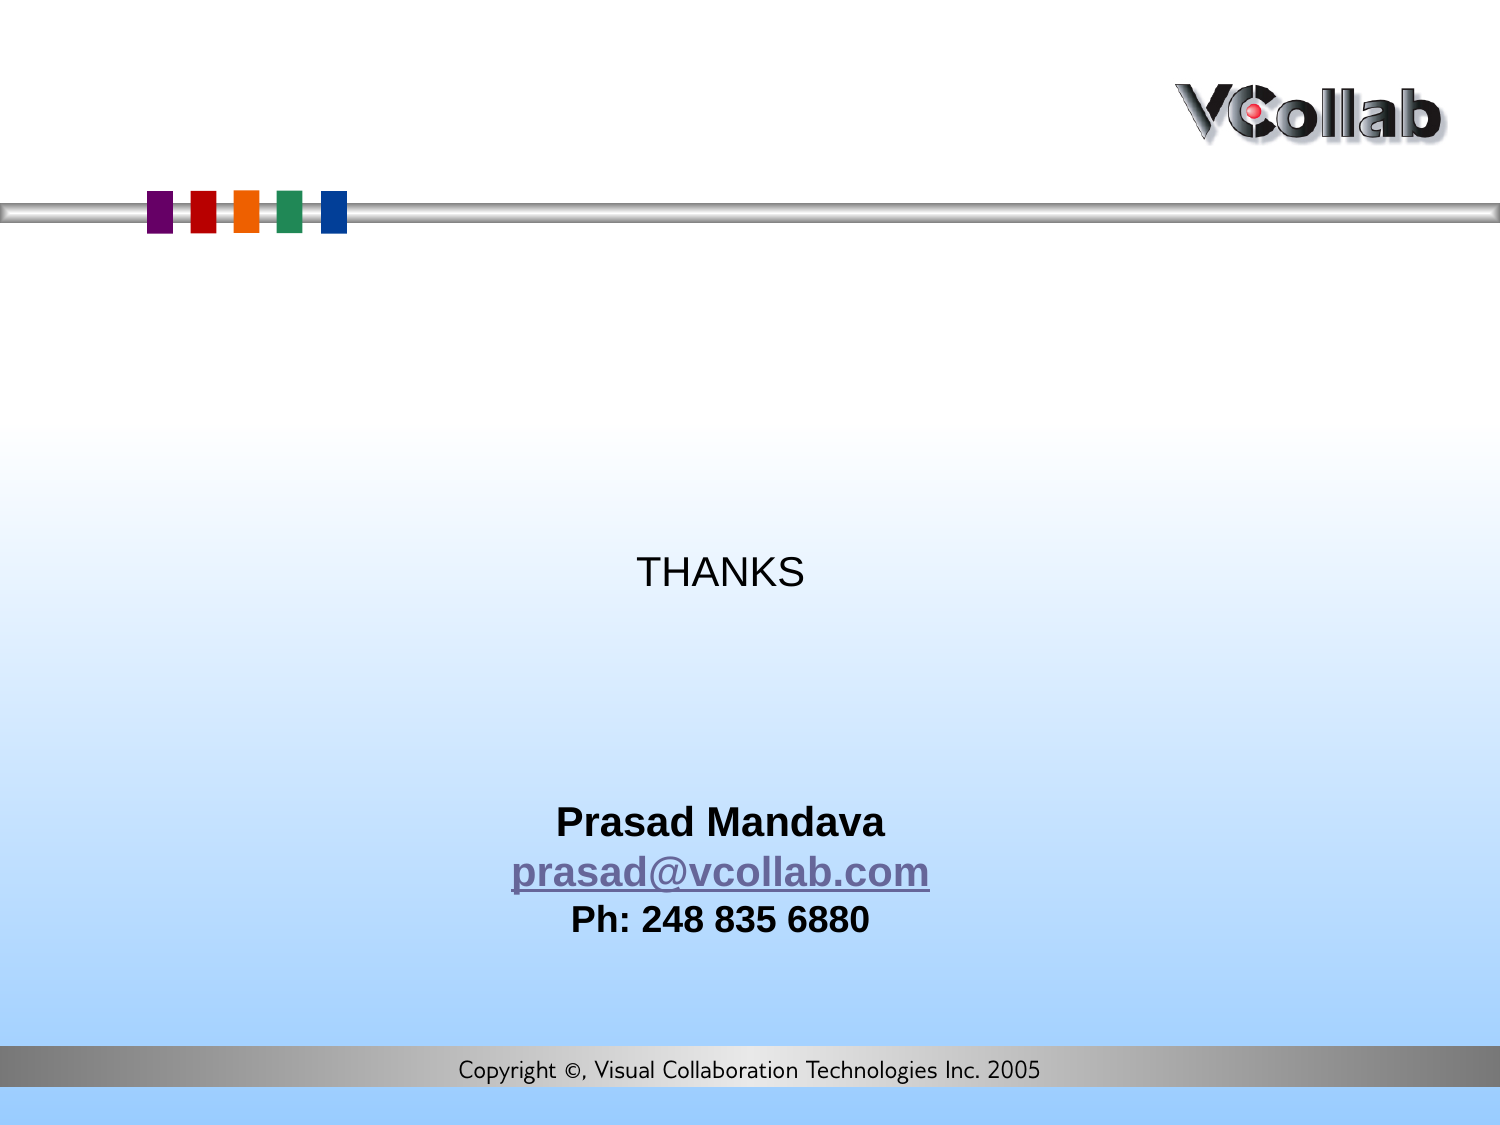

THANKS

Prasad Mandava
prasad@vcollab.com
Ph: 248 835 6880